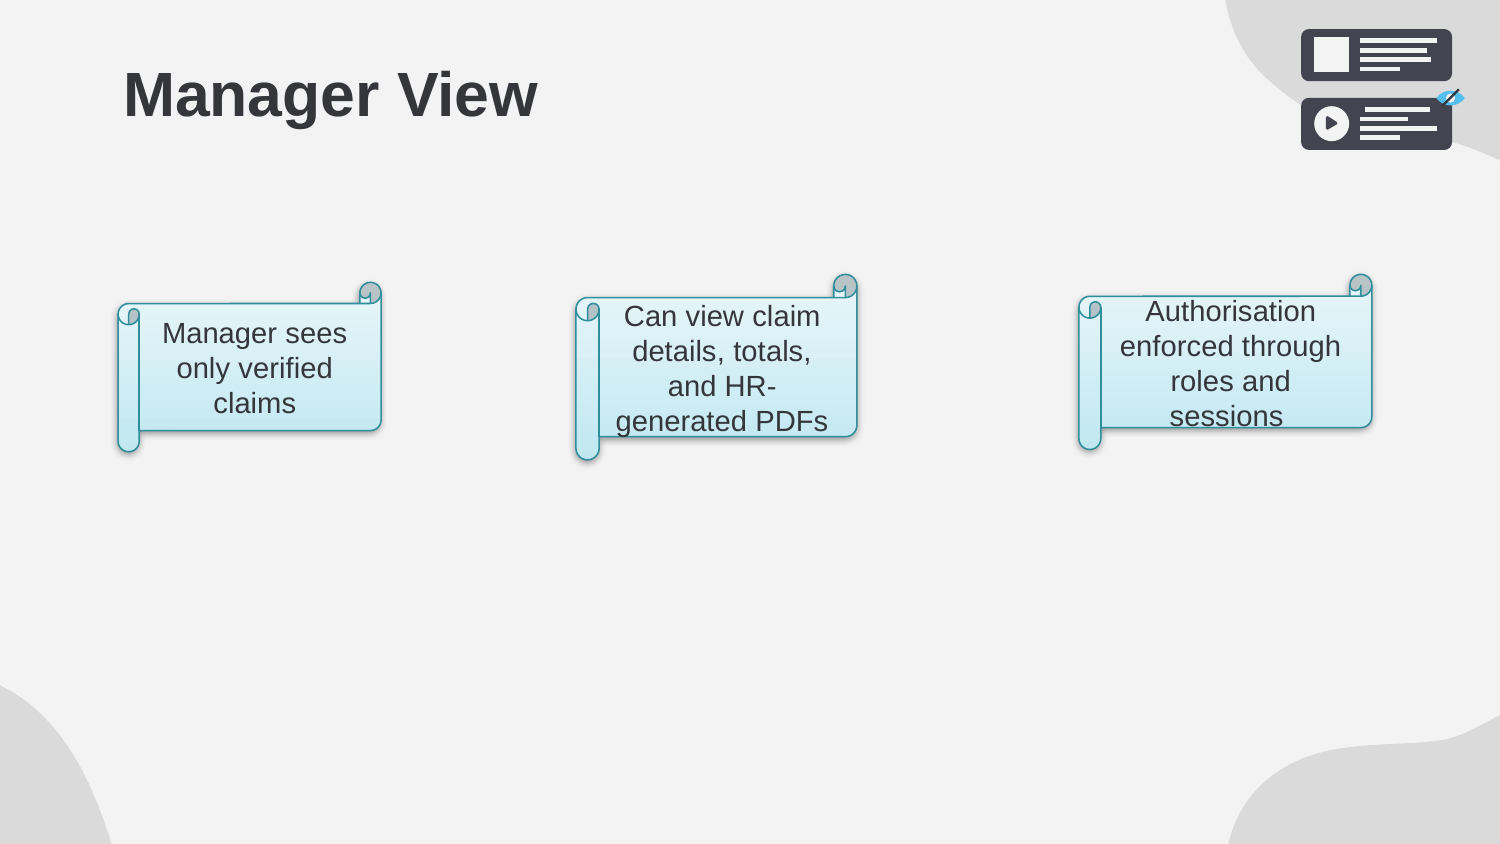

# Manager View
Can view claim details, totals, and HR-generated PDFs
Authorisation enforced through roles and sessions
Manager sees only verified claims